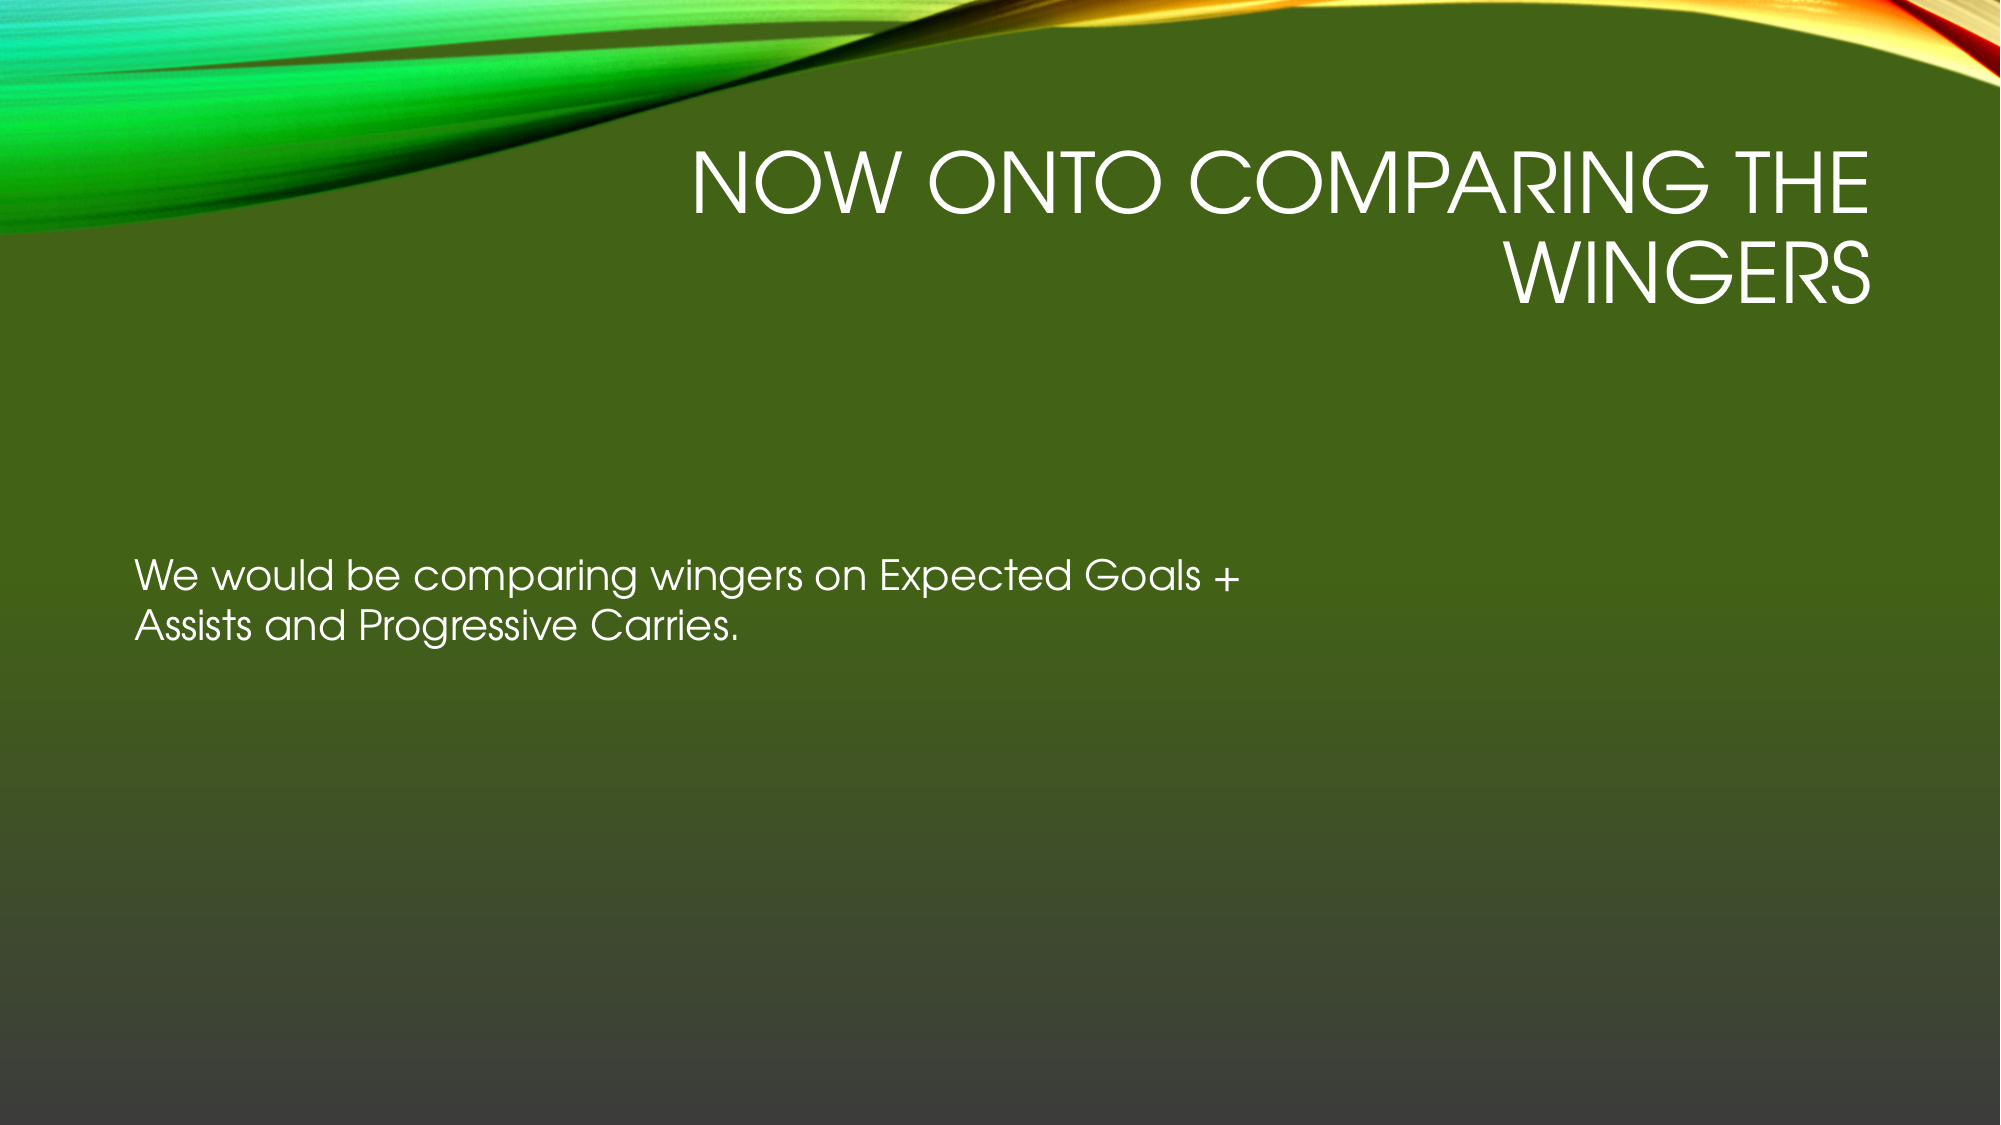

# Now onto comparing the wingers
We would be comparing wingers on Expected Goals + Assists and Progressive Carries.